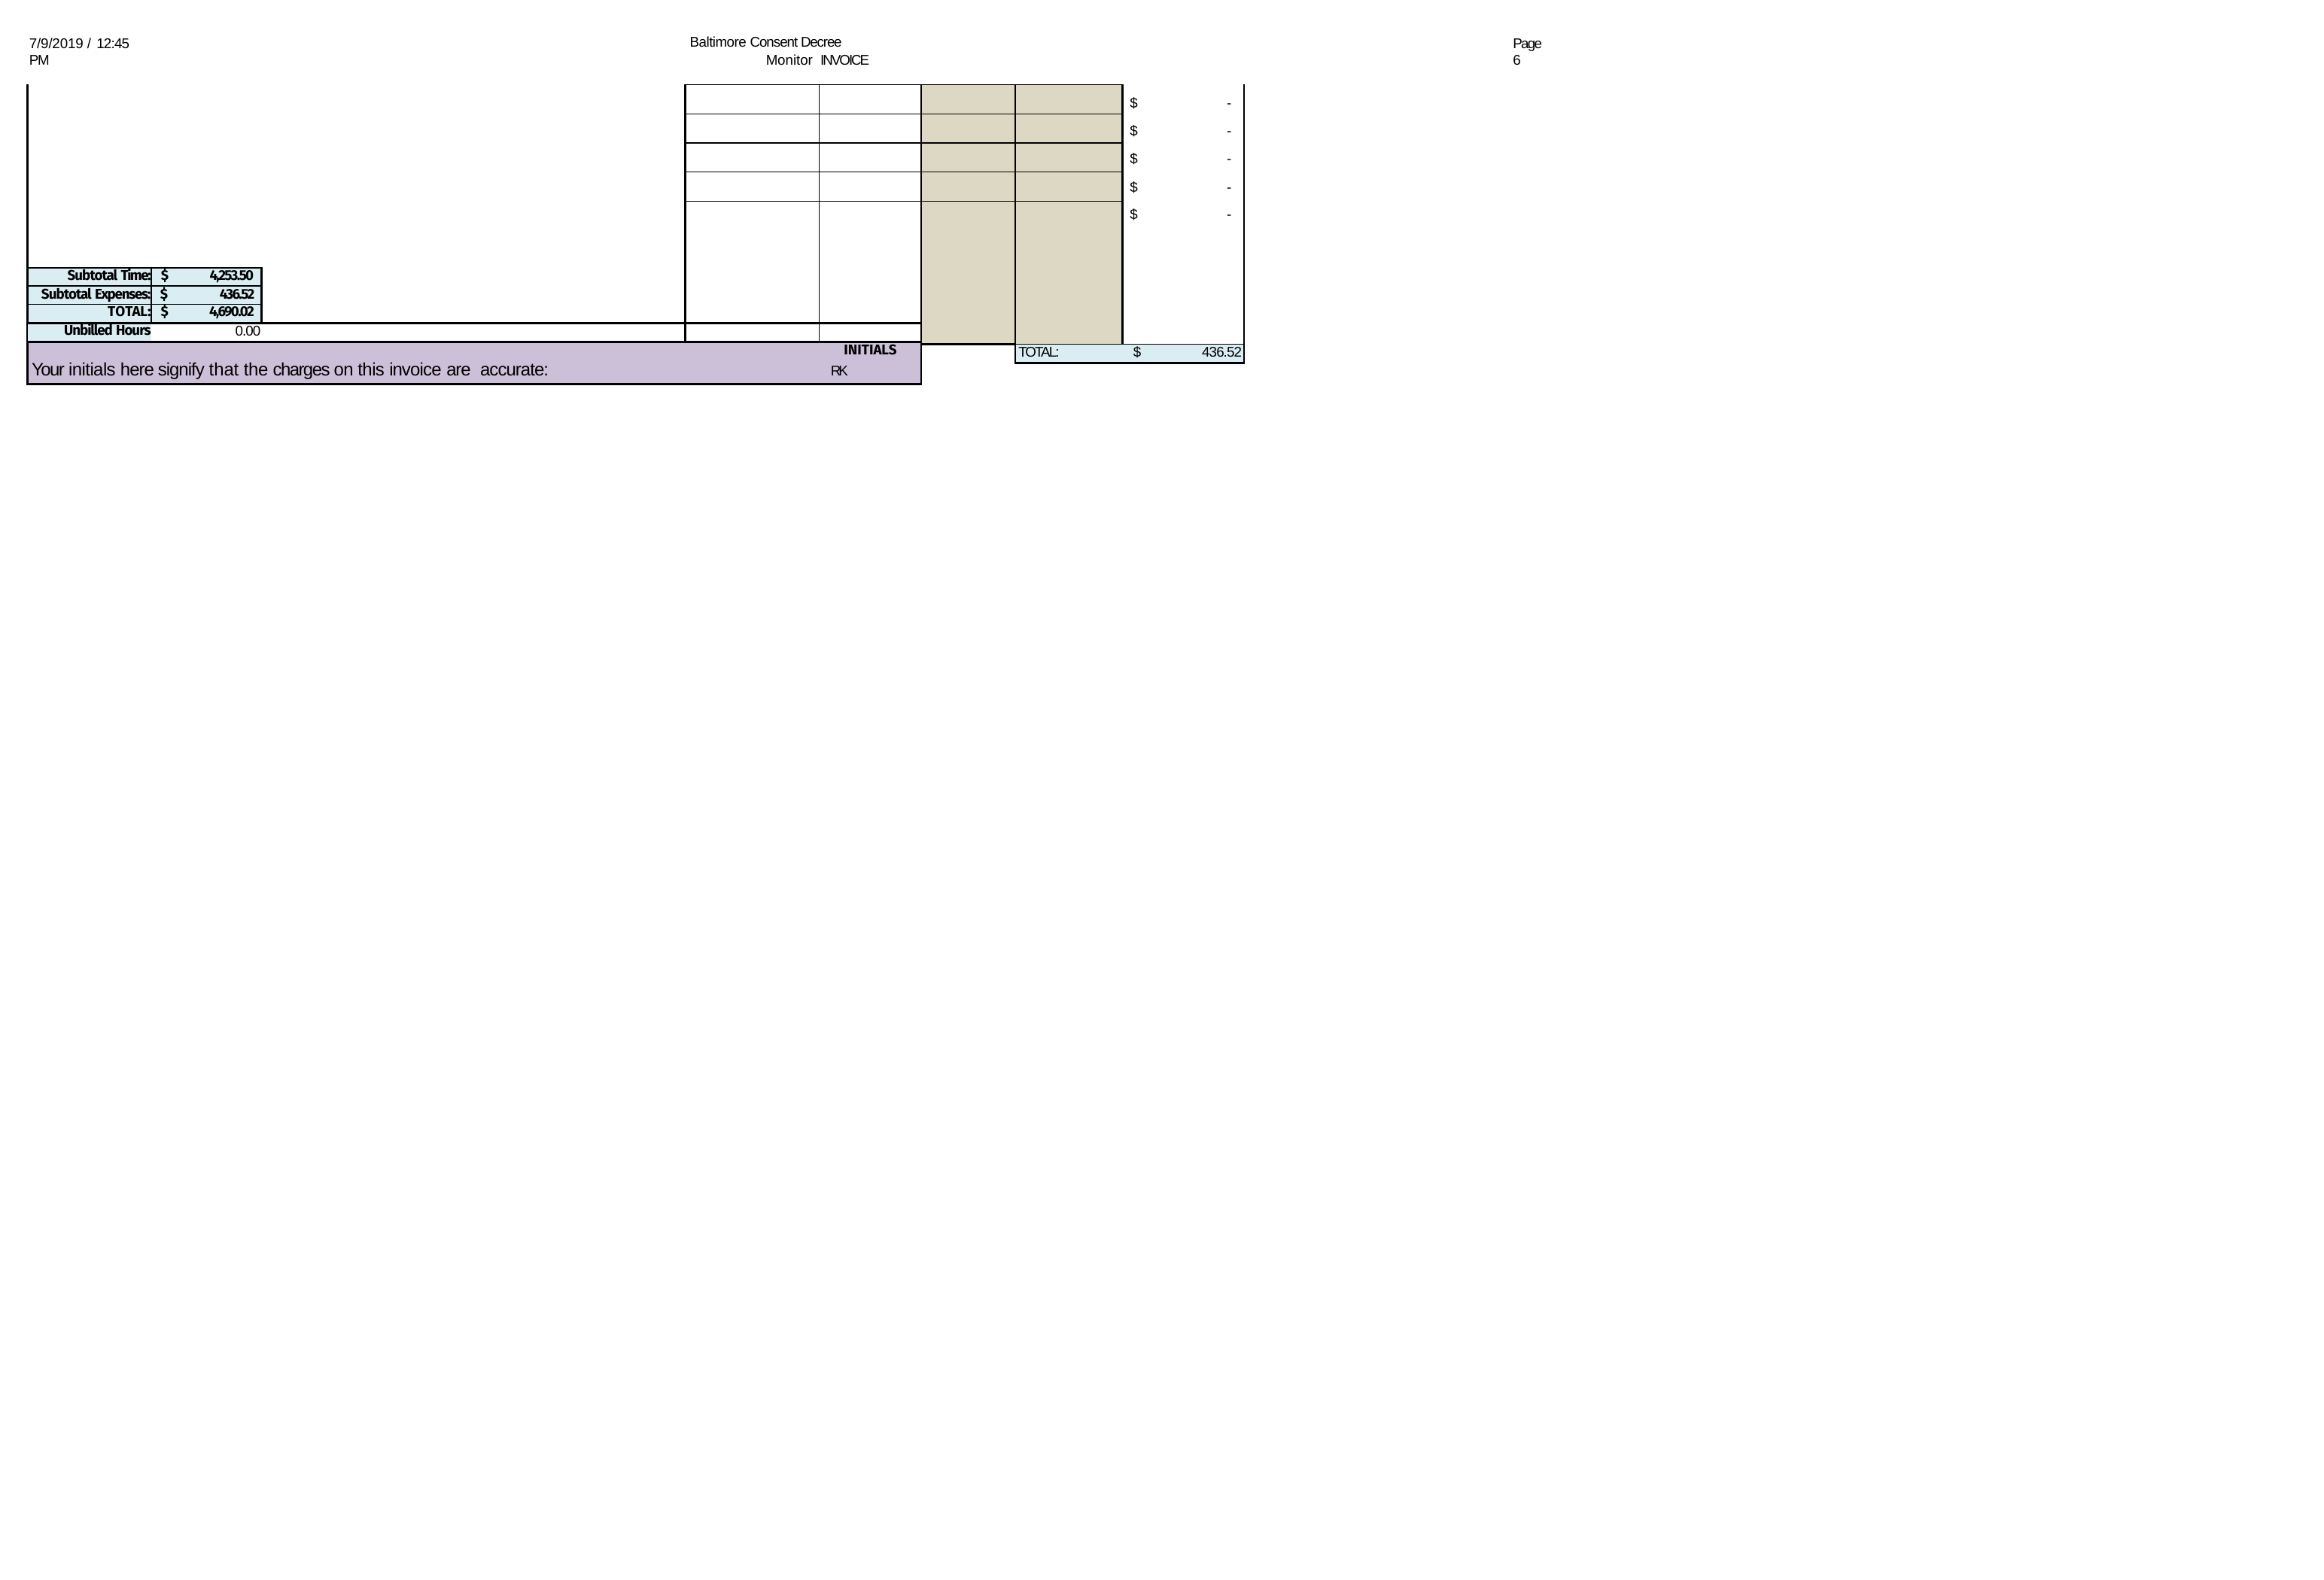

Baltimore Consent Decree Monitor  INVOICE
Page 6
7/9/2019 / 12:45 PM
|  |  |  |  |  | $ - $ - $ - $ - $ - |
| --- | --- | --- | --- | --- | --- |
|  |  |  |  |  |  |
|  |  |  |  |  |  |
|  |  |  |  |  |  |
|  |  |  |  |  |  |
|  |  |  |  | TOTAL: $ 436.52 |  |
| Subtotal Time: | $ 4,253.50 |  |
| --- | --- | --- |
| Subtotal Expenses: | $ 436.52 |  |
| TOTAL: | $ 4,690.02 |  |
| Unbilled Hours | 0.00 |  |
| INITIALS Your initials here signify that the charges on this invoice are accurate: RK |  |  |